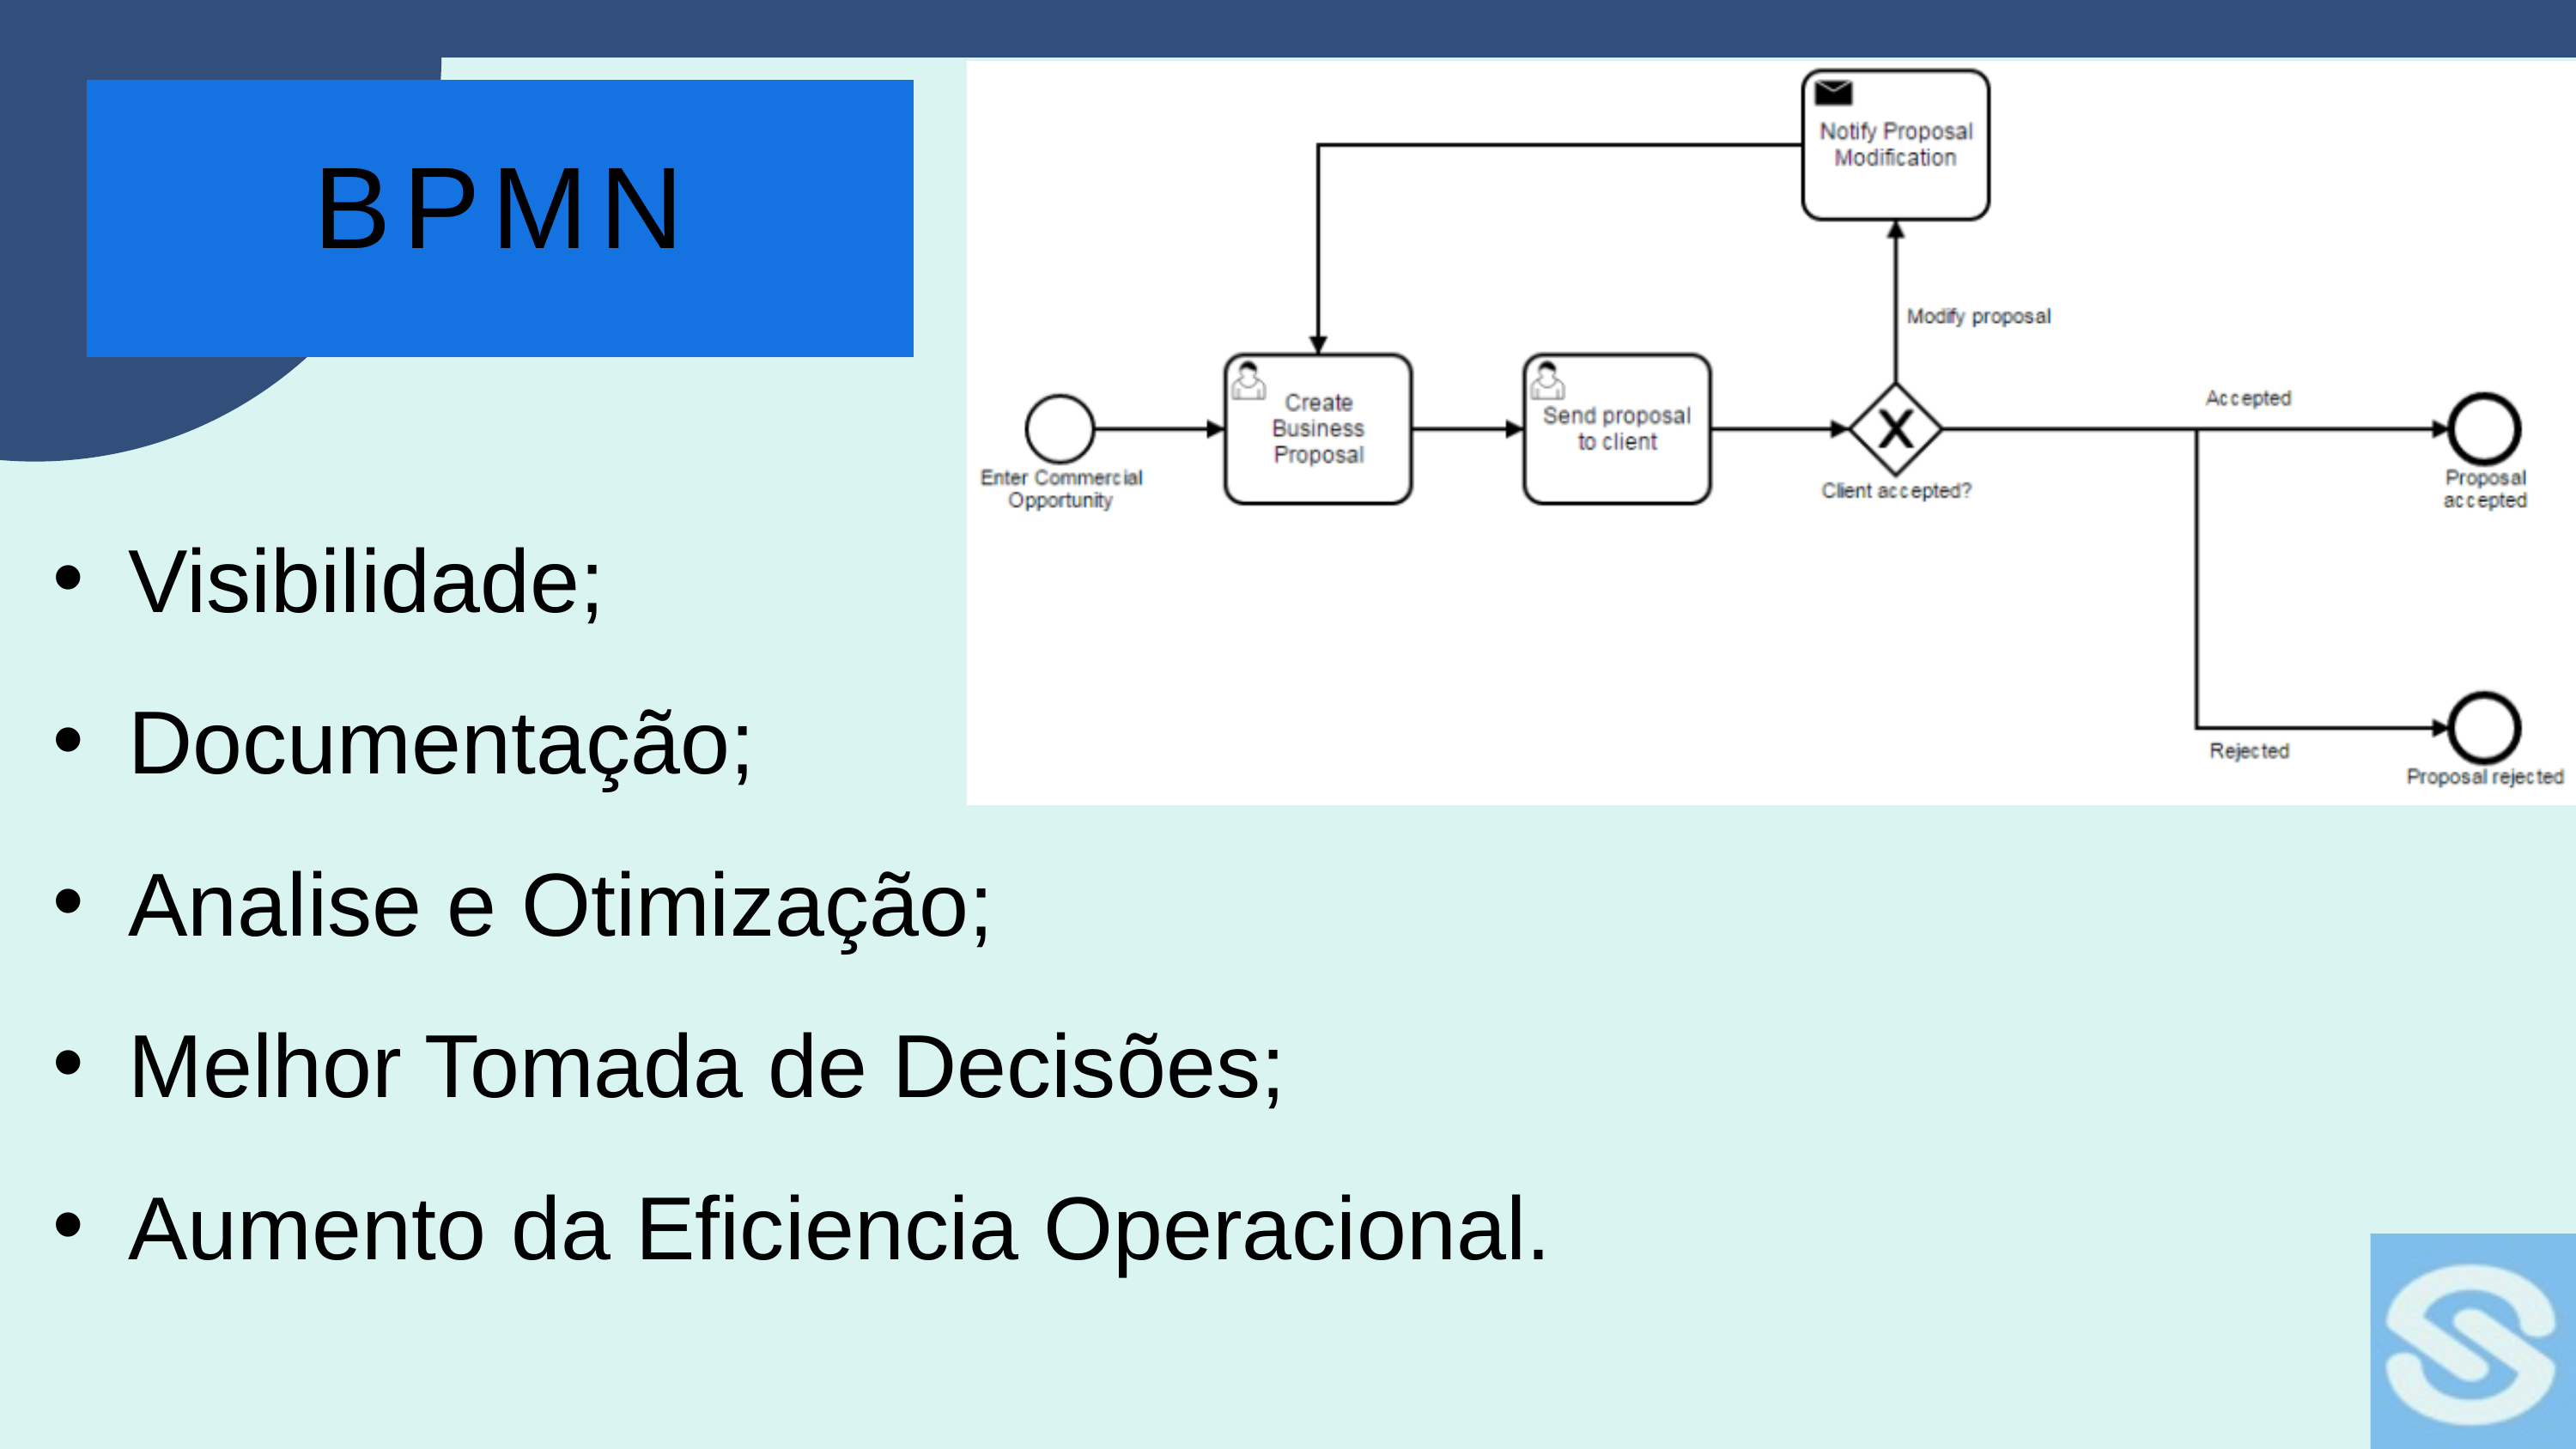

BPMN
Visibilidade;
Documentação;
Analise e Otimização;
Melhor Tomada de Decisões;
Aumento da Eficiencia Operacional.